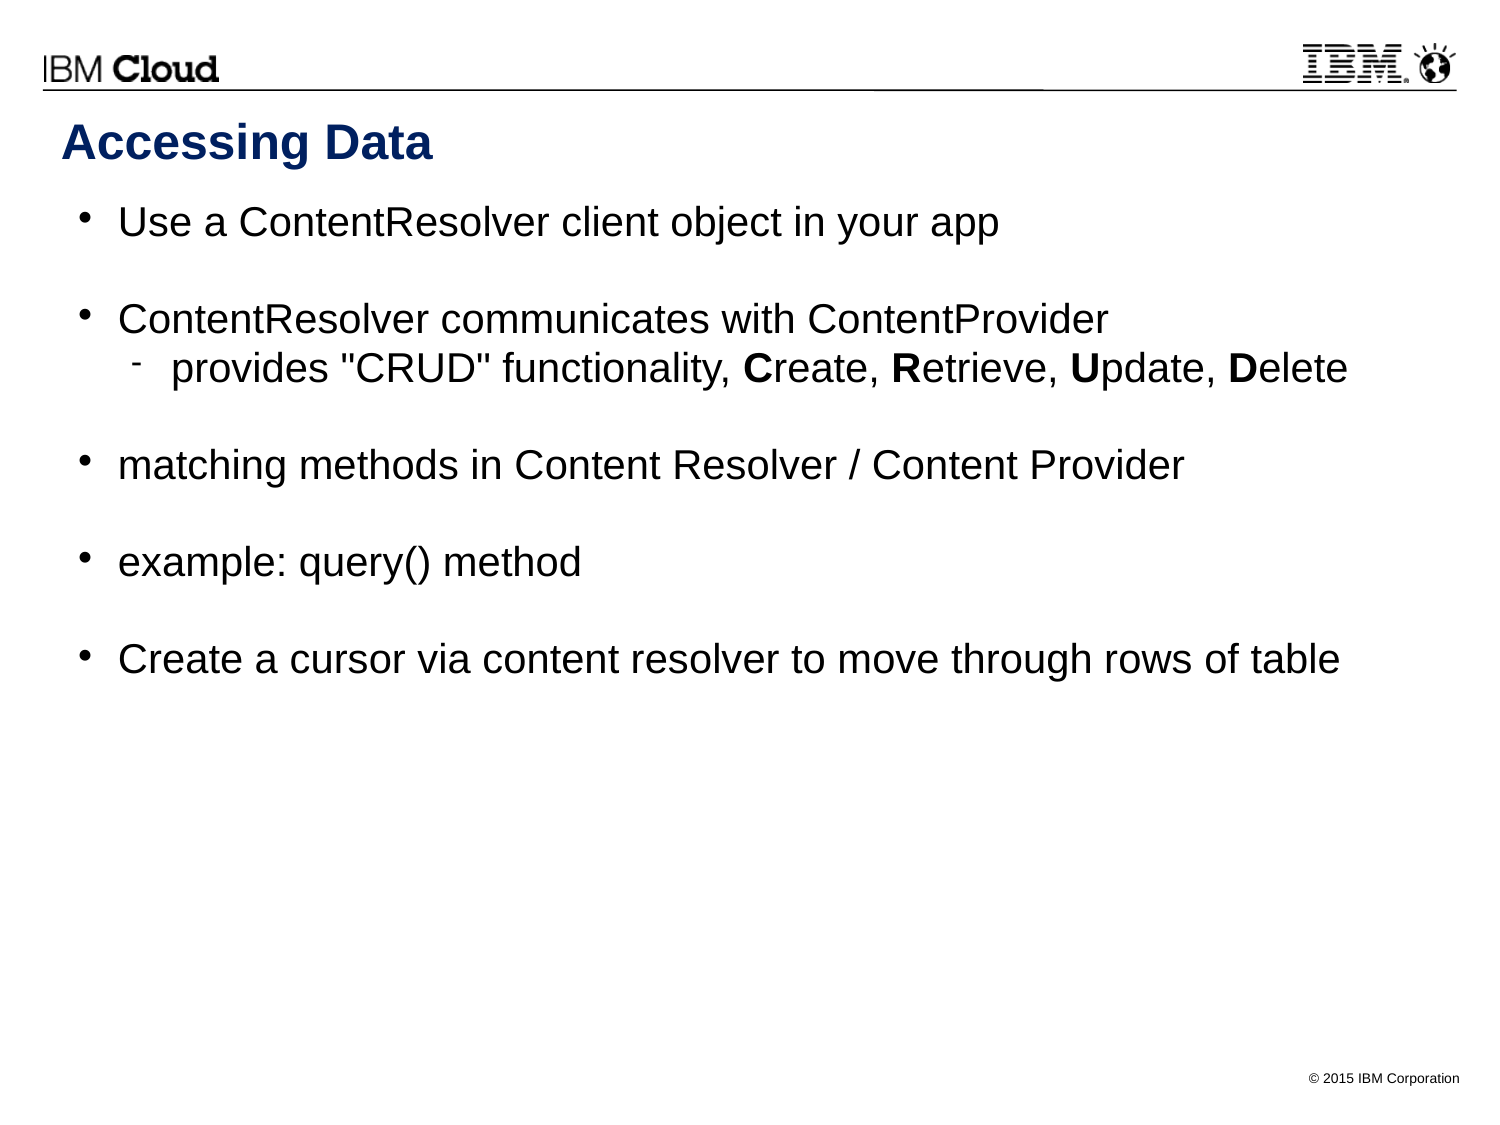

# Accessing Data
Use a ContentResolver client object in your app

ContentResolver communicates with ContentProvider
provides "CRUD" functionality, Create, Retrieve, Update, Delete

matching methods in Content Resolver / Content Provider

example: query() method

Create a cursor via content resolver to move through rows of table